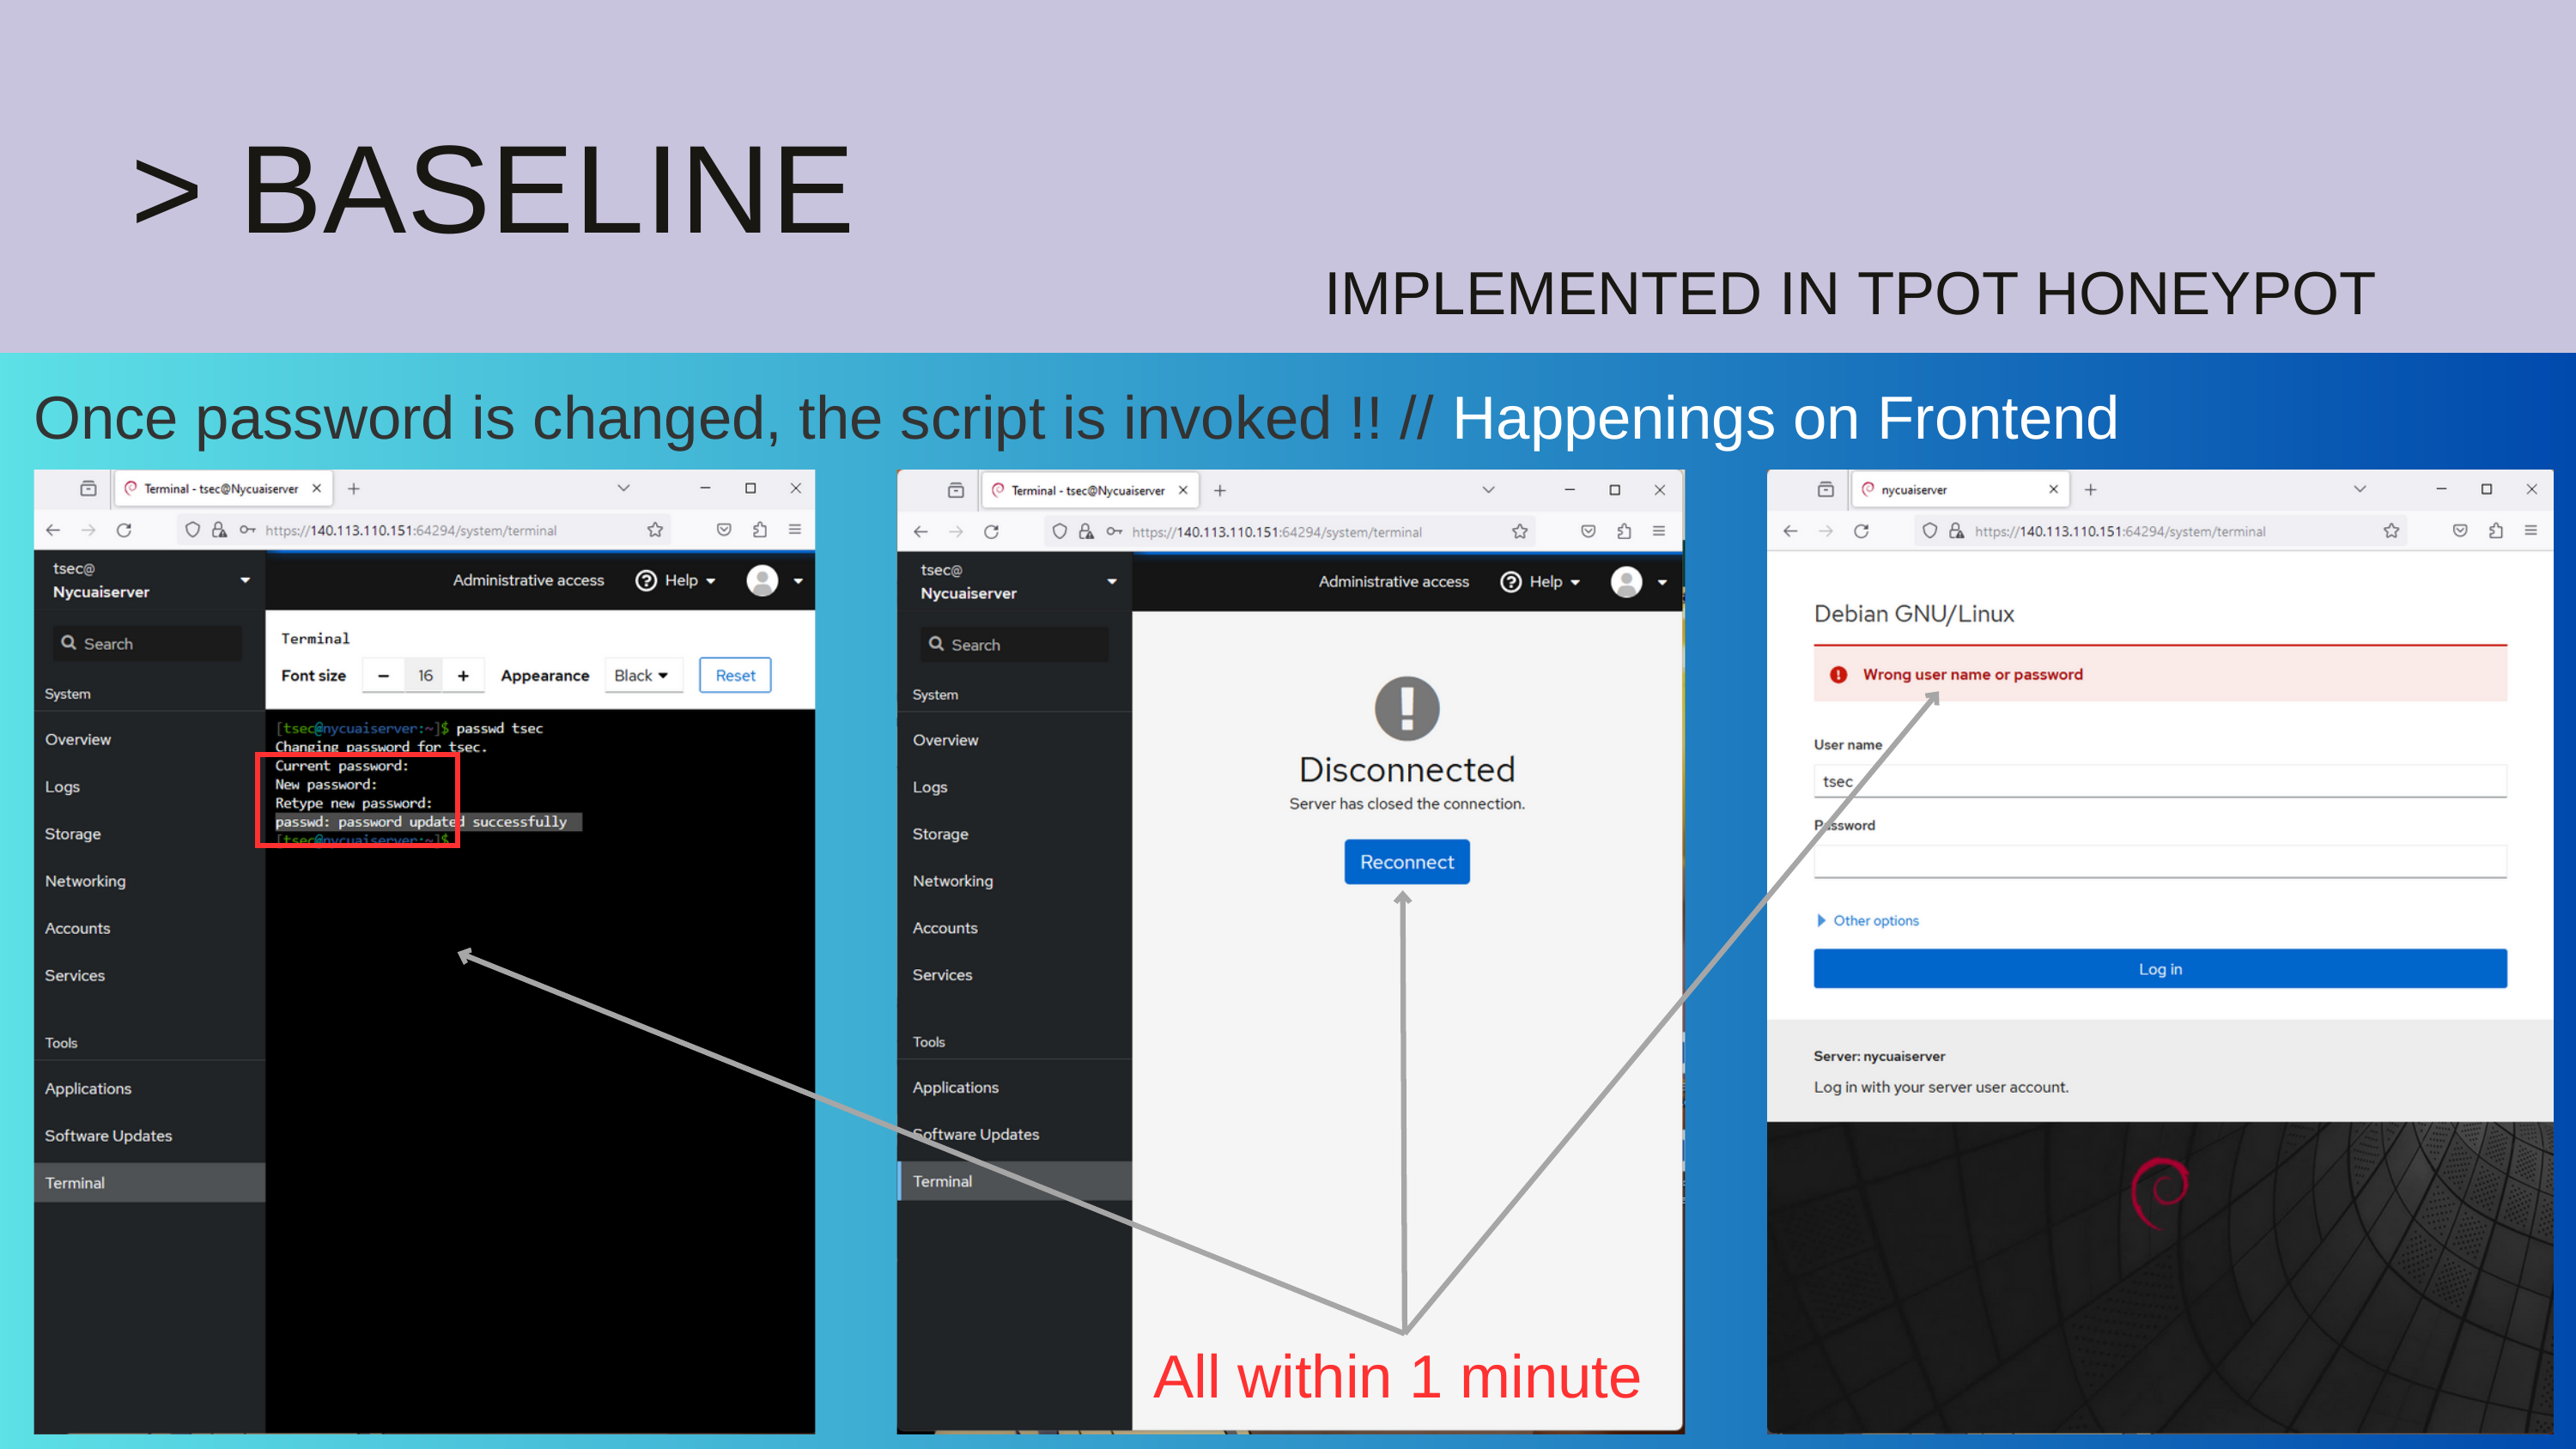

> BASELINE
IMPLEMENTED IN TPOT HONEYPOT
Once password is changed, the script is invoked !! // Happenings on Frontend

All within 1 minute